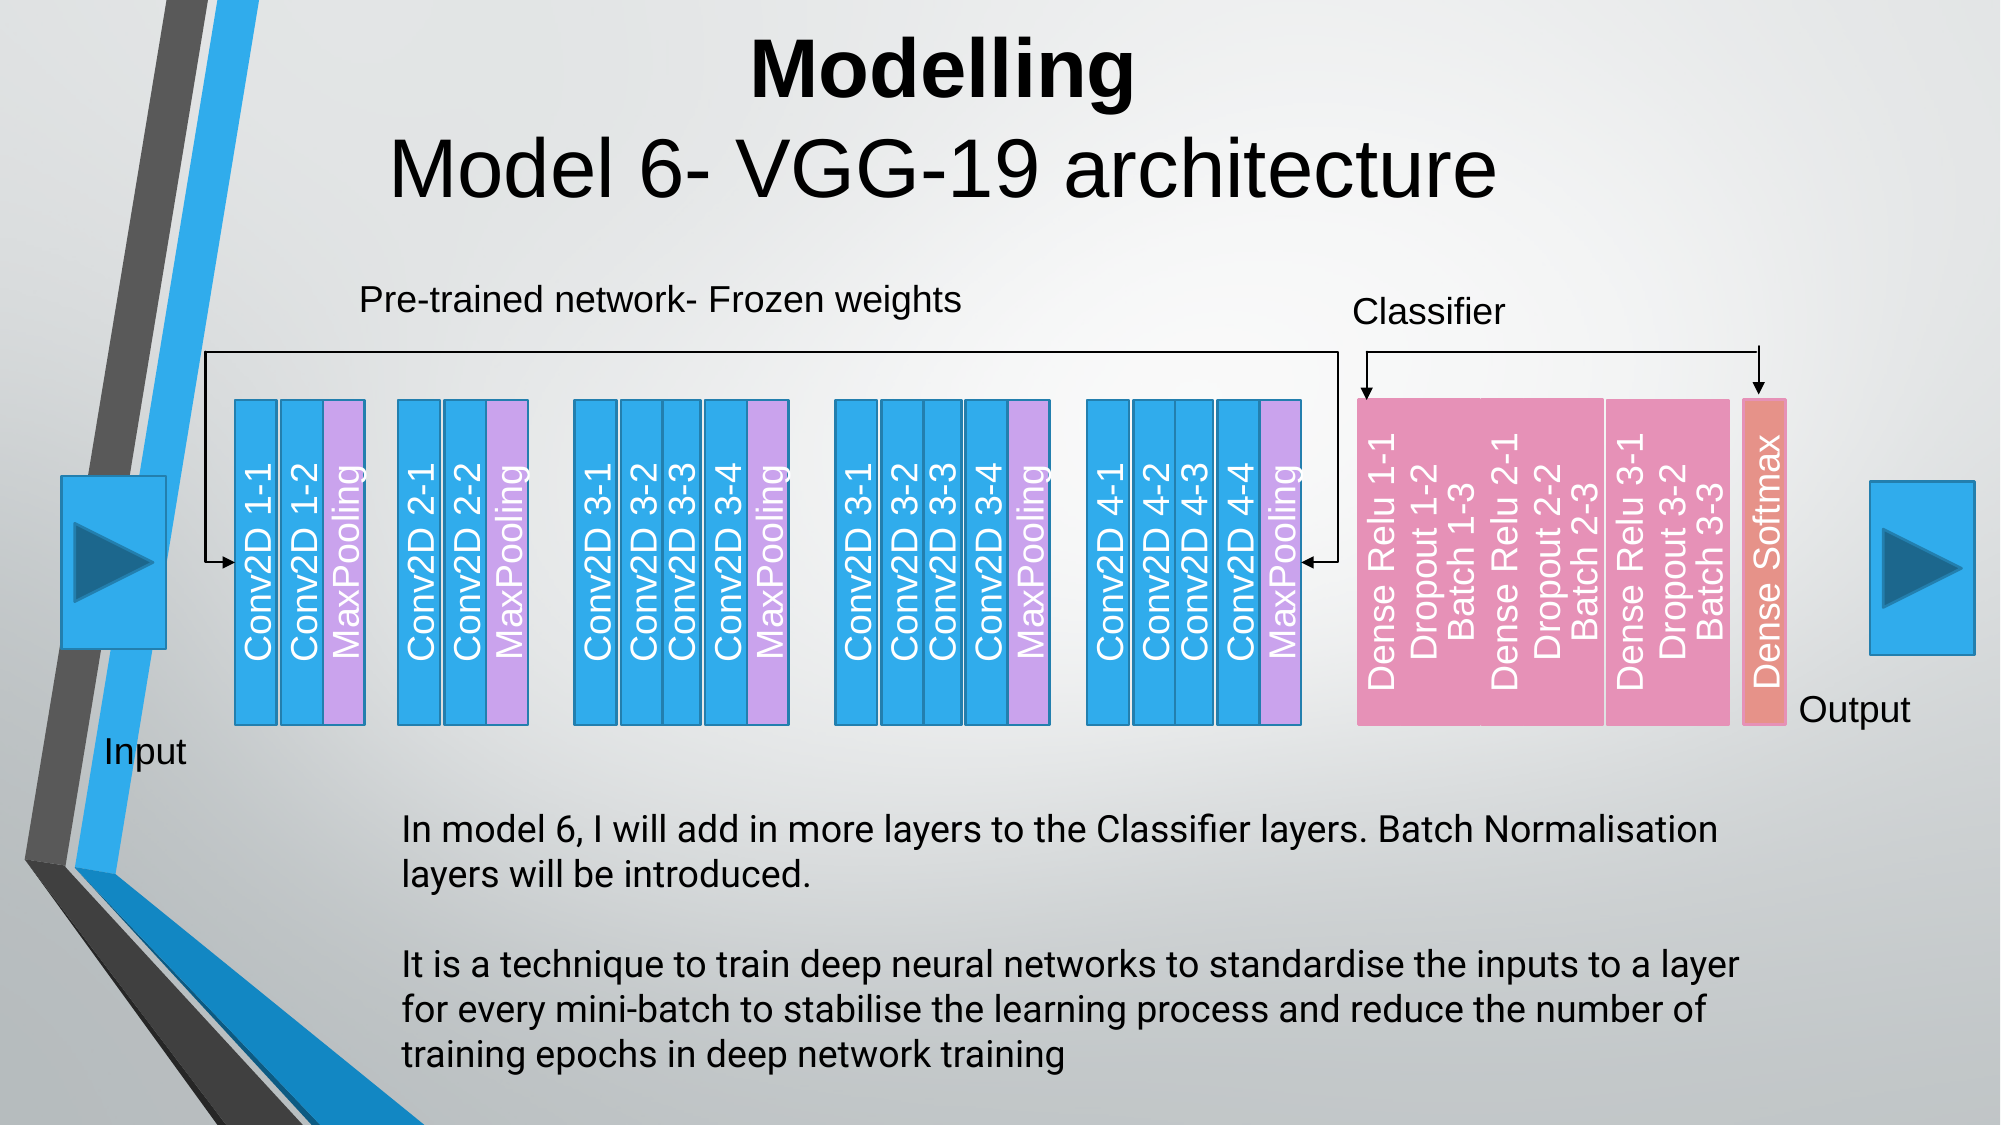

# Modelling Model 6- VGG-19 architecture
Pre-trained network- Frozen weights
Classifier
Batch 2-3
Dense Softmax
Batch 1-3
Dropout 2-2
Dropout 1-2
Dense Relu 2-1
Dense Relu 1-1
Batch 3-3
Dropout 3-2
Conv2D 1-1
Conv2D 1-2
MaxPooling
Conv2D 2-1
Conv2D 2-2
MaxPooling
Conv2D 3-1
Conv2D 3-2
Conv2D 3-3
Conv2D 3-4
MaxPooling
Conv2D 3-1
Conv2D 3-2
Conv2D 3-3
Conv2D 3-4
MaxPooling
Conv2D 4-1
Conv2D 4-2
Conv2D 4-3
Conv2D 4-4
MaxPooling
Dense Relu 3-1

Output
Input
In model 6, I will add in more layers to the Classifier layers. Batch Normalisation layers will be introduced.

It is a technique to train deep neural networks to standardise the inputs to a layer for every mini-batch to stabilise the learning process and reduce the number of training epochs in deep network training